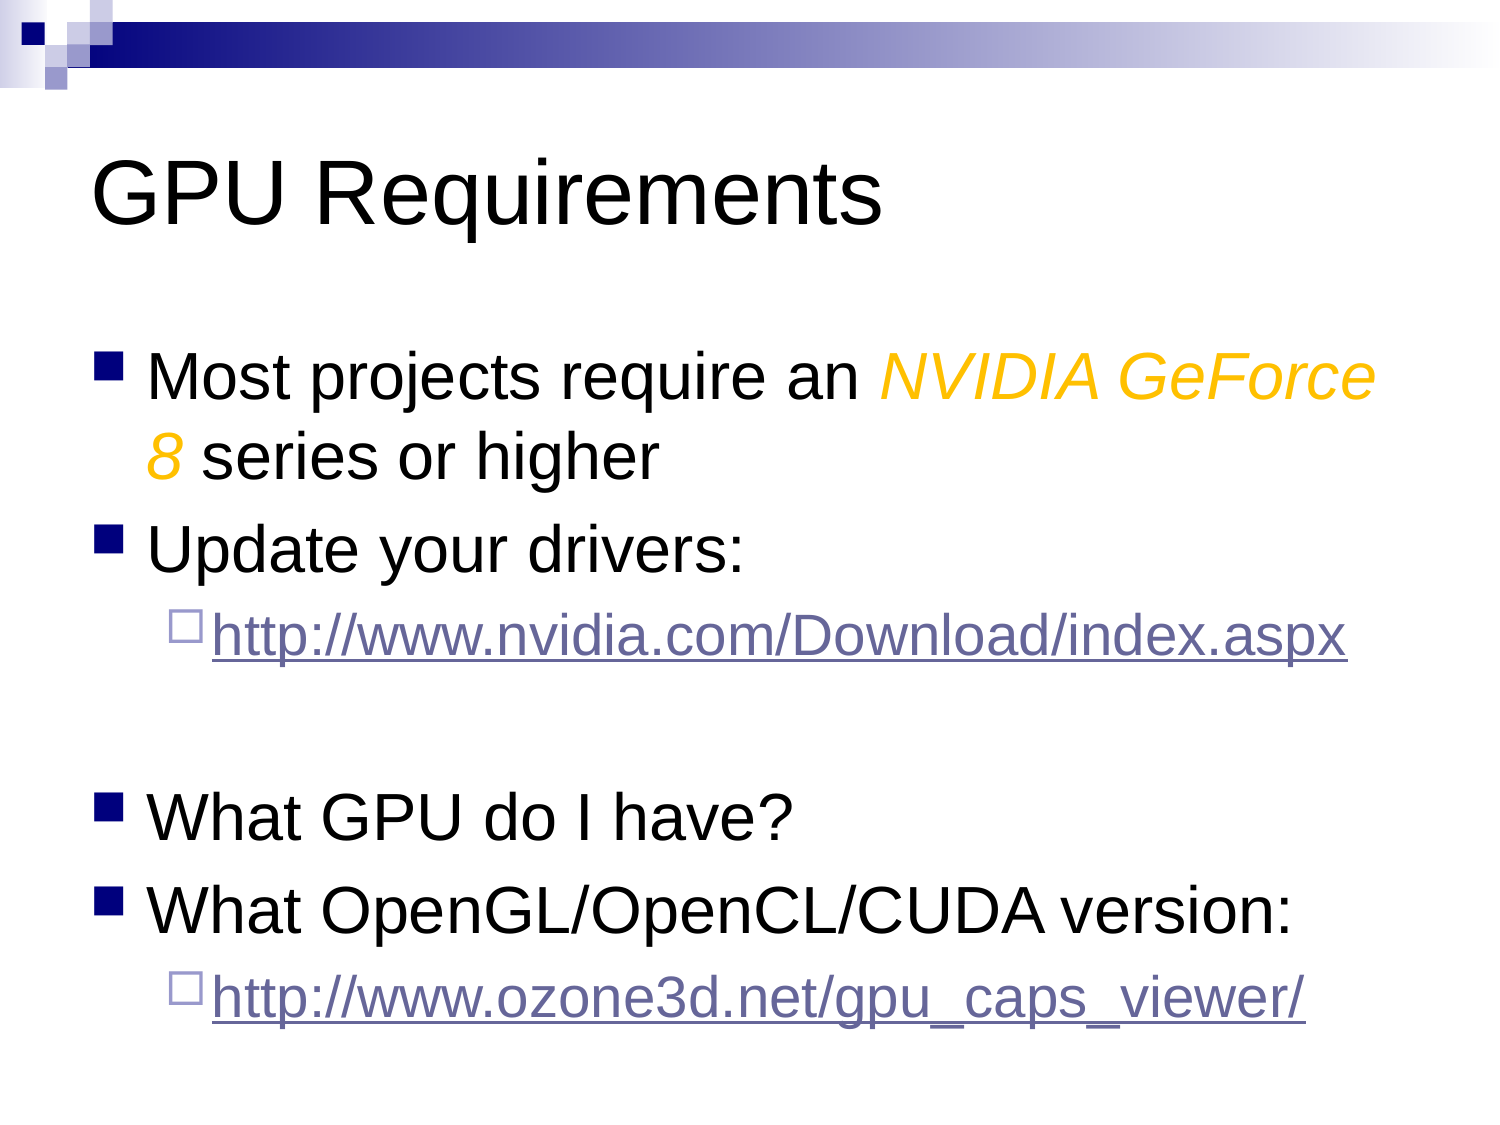

# GPU Requirements
Most projects require an NVIDIA GeForce 8 series or higher
Update your drivers:
http://www.nvidia.com/Download/index.aspx

What GPU do I have?
What OpenGL/OpenCL/CUDA version:
http://www.ozone3d.net/gpu_caps_viewer/